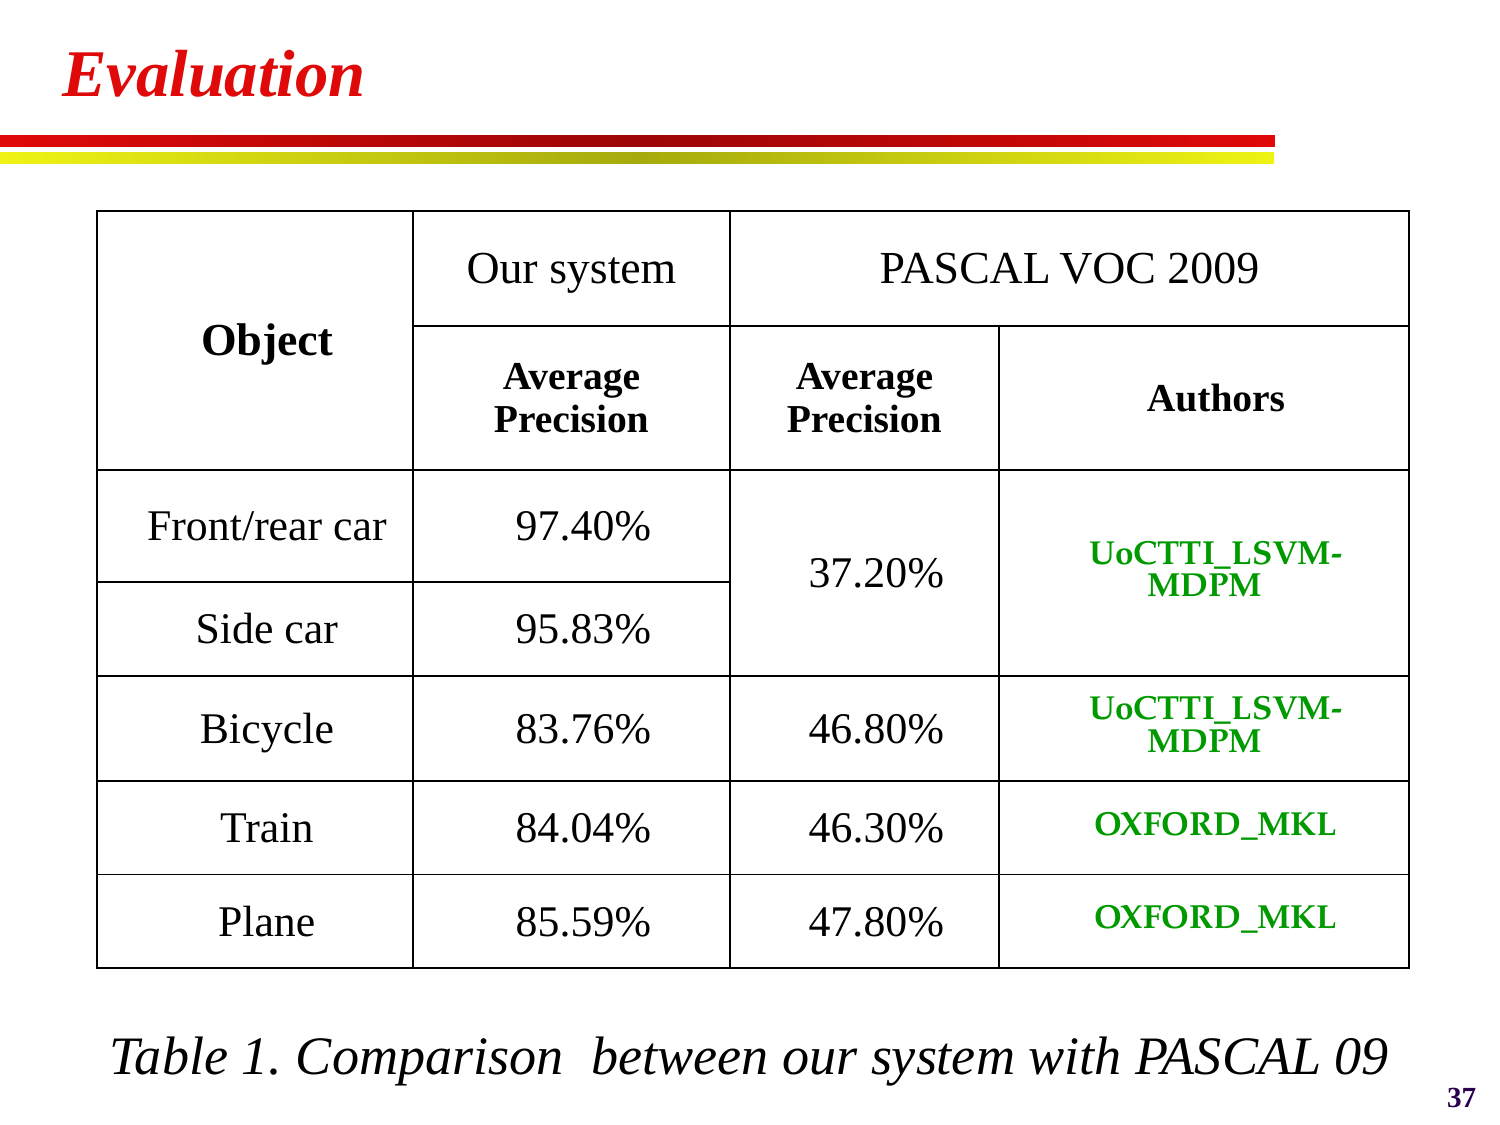

# Evaluation
| Object | Our system | PASCAL VOC 2009 |  |
| --- | --- | --- | --- |
|  | Average Precision | Average Precision | Authors |
| Front/rear car | 97.40% | 37.20% | UoCTTI\_LSVM-MDPM |
| Side car | 95.83% |  |  |
| Bicycle | 83.76% | 46.80% | UoCTTI\_LSVM-MDPM |
| Train | 84.04% | 46.30% | OXFORD\_MKL |
| Plane | 85.59% | 47.80% | OXFORD\_MKL |
Table 1. Comparison  between our system with PASCAL 09

37